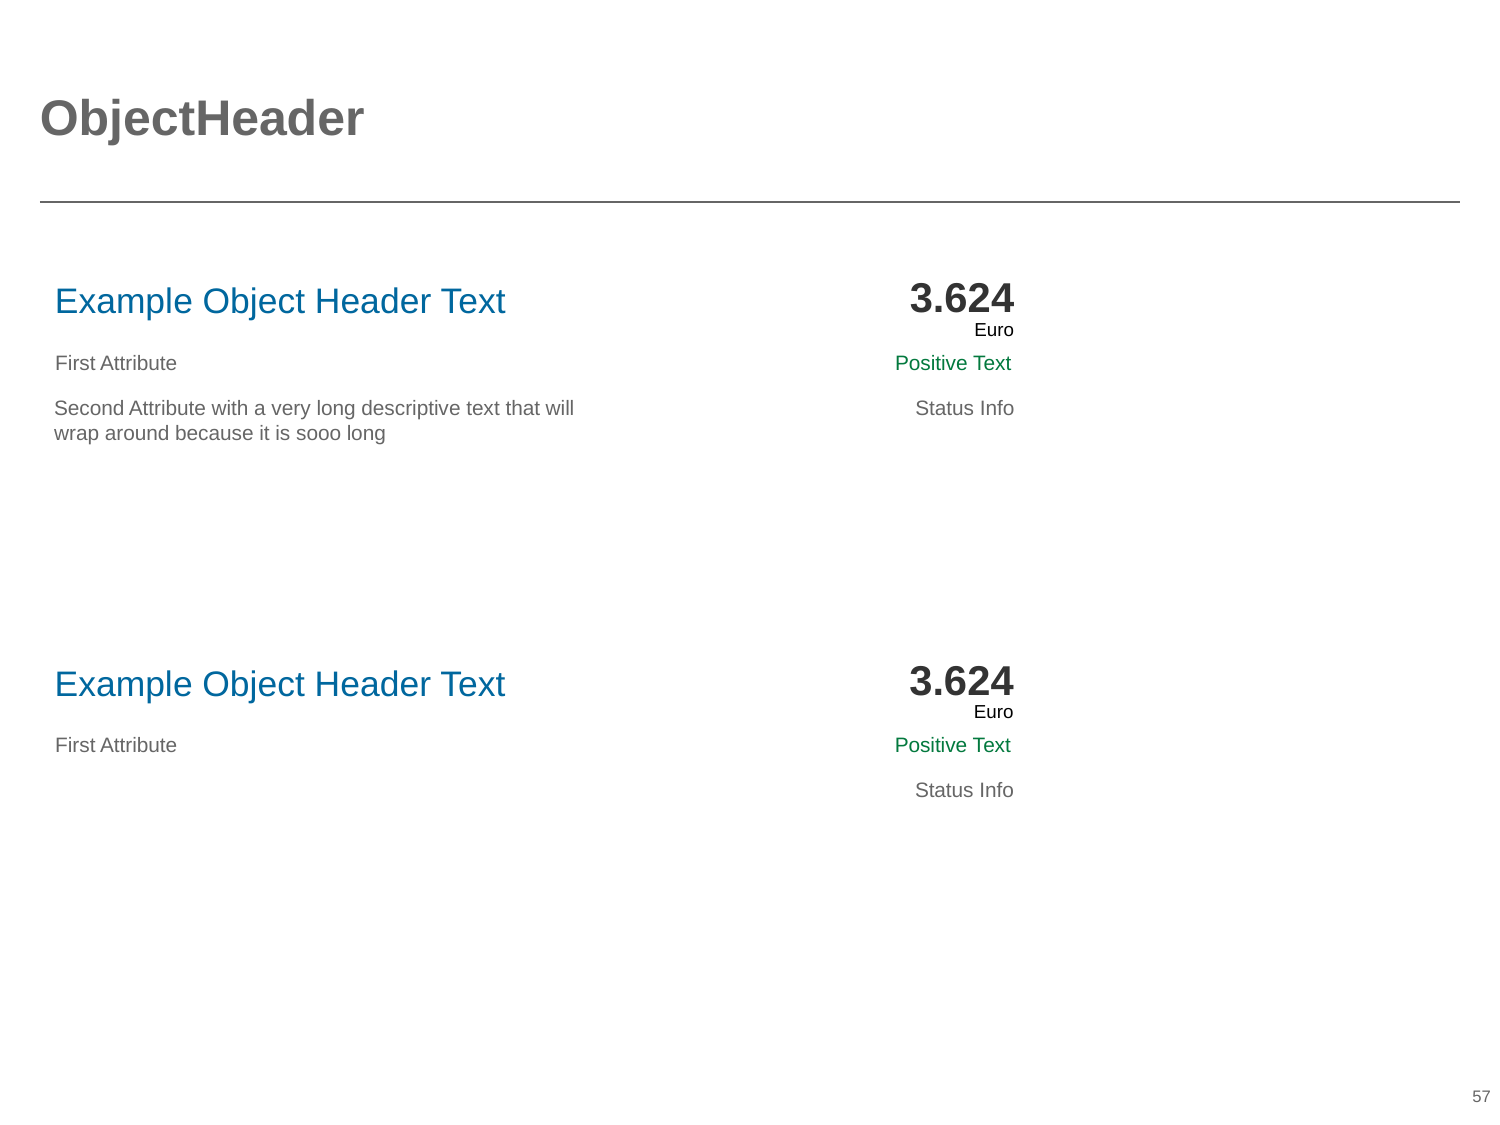

# ObjectHeader

3.624
Example Object Header Text
Euro
First Attribute
Positive Text
Second Attribute with a very long descriptive text that will wrap around because it is sooo long
Status Info

3.624
Example Object Header Text
Euro
First Attribute
Positive Text
Status Info